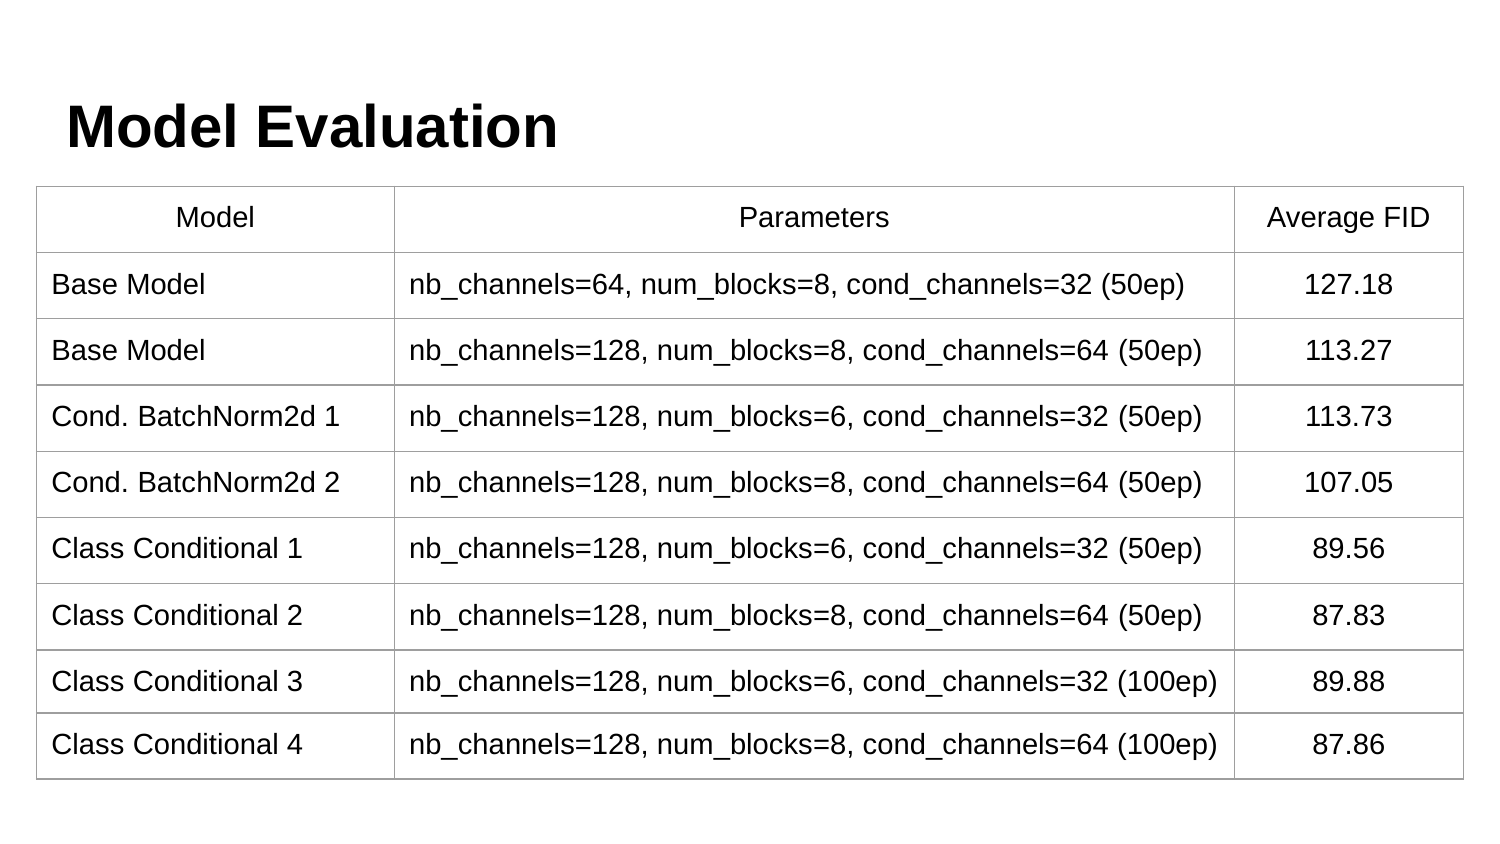

# Model Evaluation
| Model | Parameters | Average FID |
| --- | --- | --- |
| Base Model | nb\_channels=64, num\_blocks=8, cond\_channels=32 (50ep) | 127.18 |
| Base Model | nb\_channels=128, num\_blocks=8, cond\_channels=64 (50ep) | 113.27 |
| Cond. BatchNorm2d 1 | nb\_channels=128, num\_blocks=6, cond\_channels=32 (50ep) | 113.73 |
| Cond. BatchNorm2d 2 | nb\_channels=128, num\_blocks=8, cond\_channels=64 (50ep) | 107.05 |
| Class Conditional 1 | nb\_channels=128, num\_blocks=6, cond\_channels=32 (50ep) | 89.56 |
| Class Conditional 2 | nb\_channels=128, num\_blocks=8, cond\_channels=64 (50ep) | 87.83 |
| Class Conditional 3 | nb\_channels=128, num\_blocks=6, cond\_channels=32 (100ep) | 89.88 |
| Class Conditional 4 | nb\_channels=128, num\_blocks=8, cond\_channels=64 (100ep) | 87.86 |